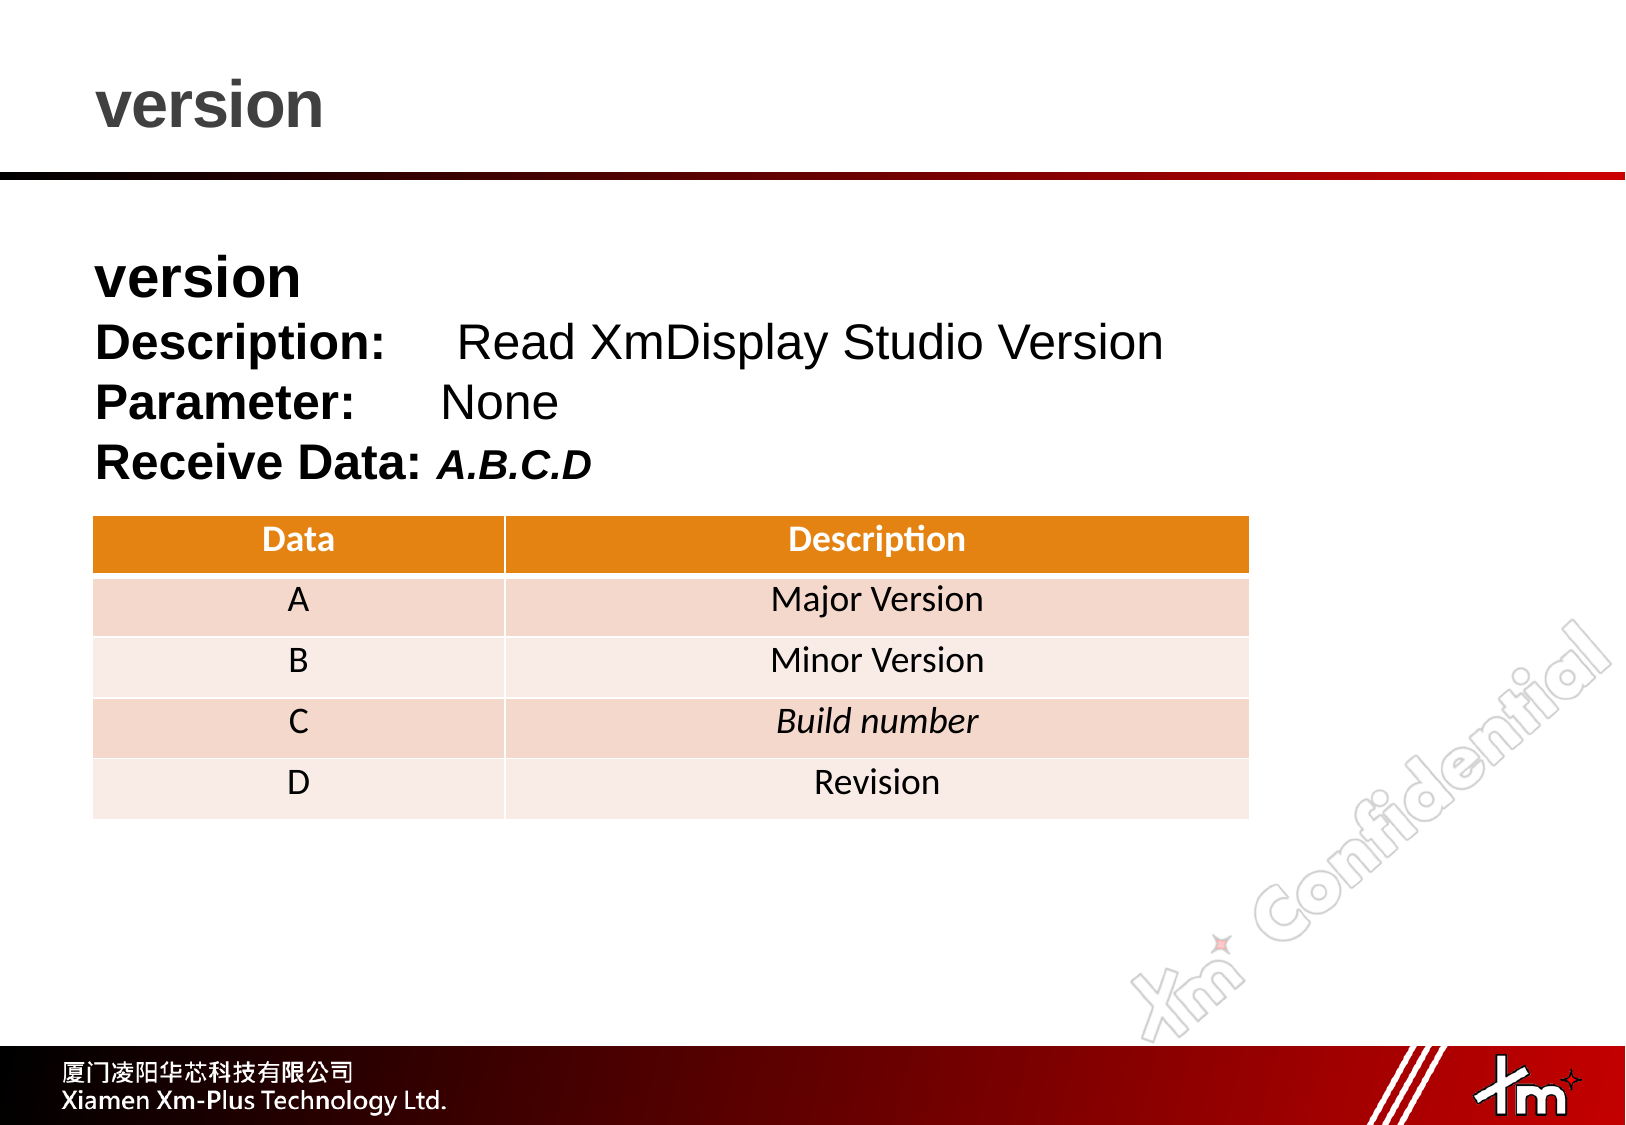

# version
version
Description:     Read XmDisplay Studio Version
Parameter:      None
Receive Data: A.B.C.D
| Data | Description |
| --- | --- |
| A | Major Version |
| B | Minor Version |
| C | Build number |
| D | Revision |
78